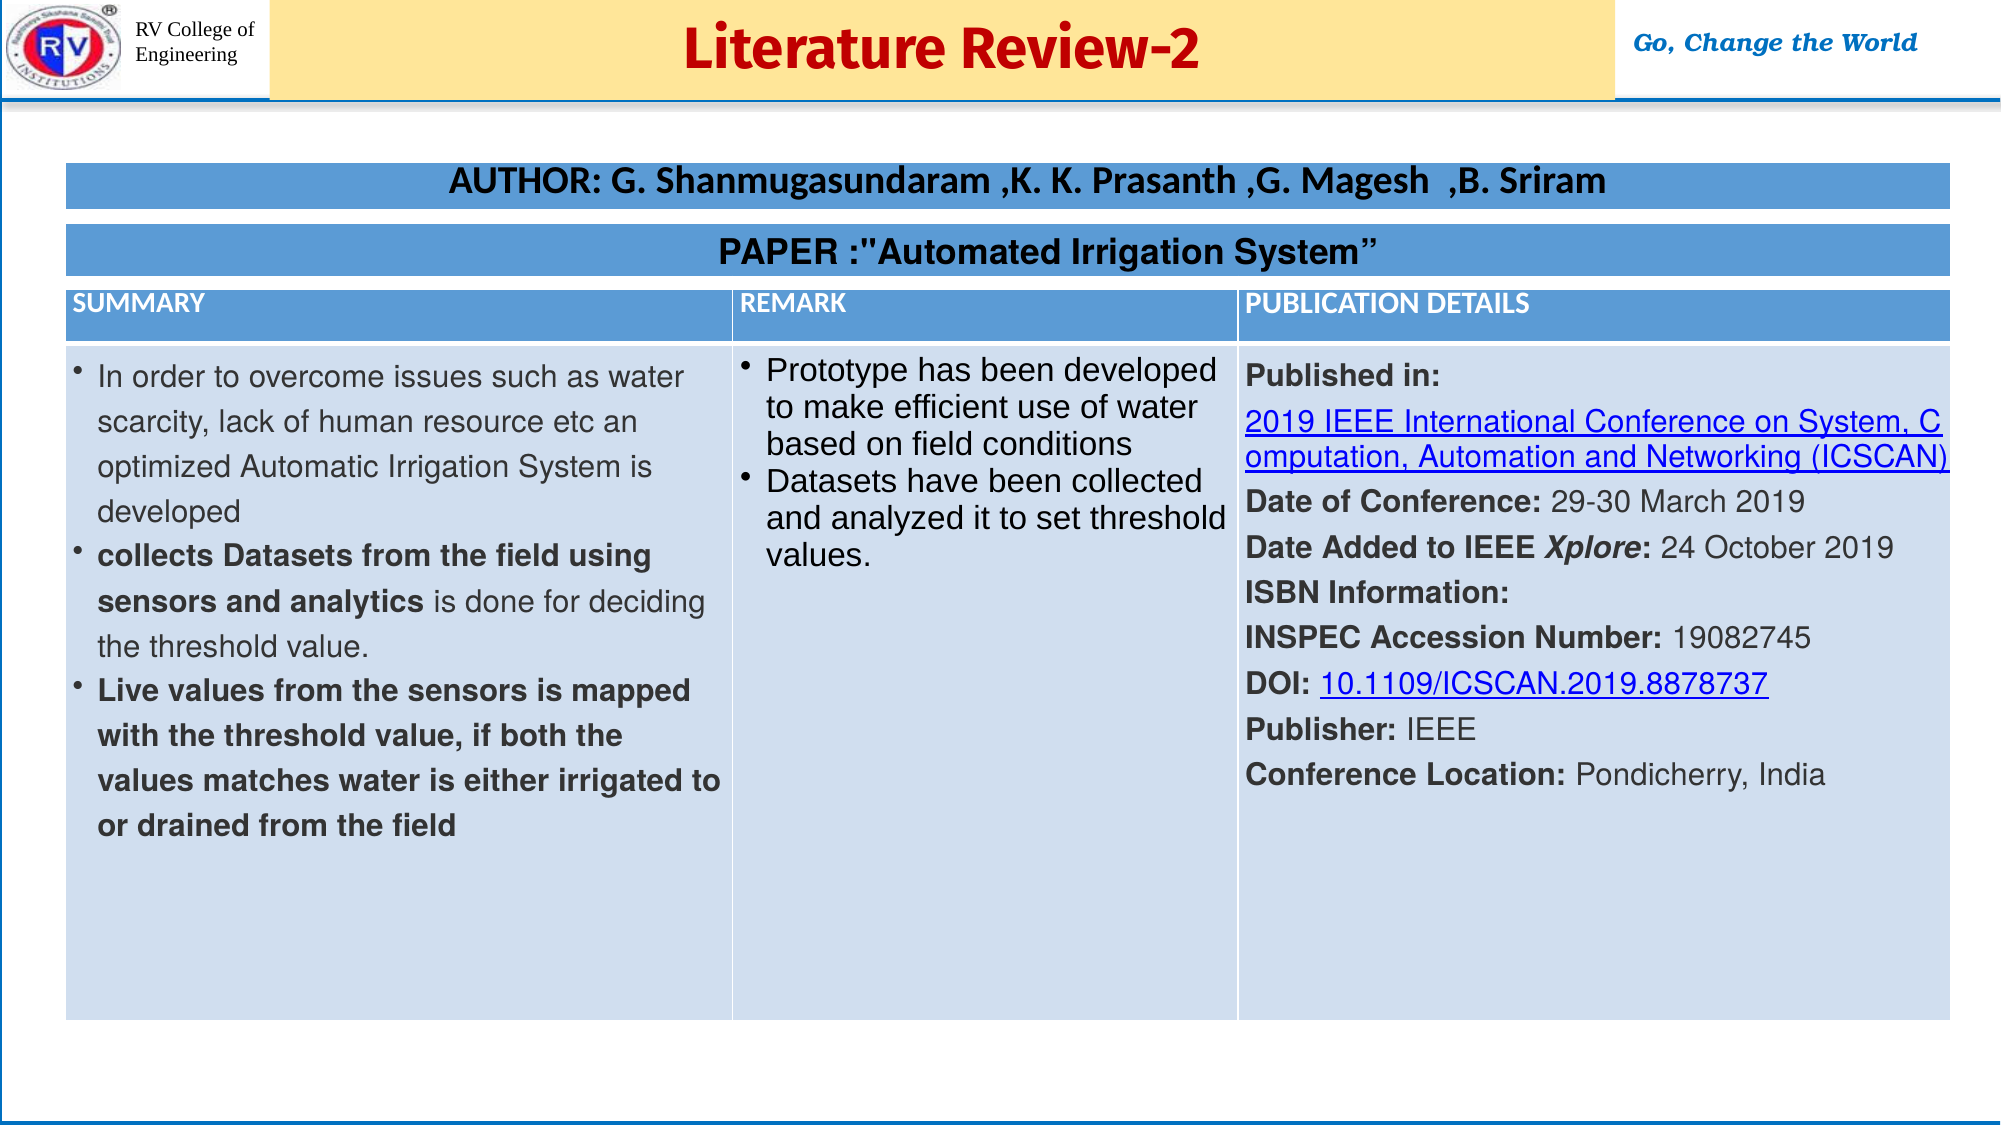

# Literature Review-2
| AUTHOR: G. Shanmugasundaram ,K. K. Prasanth ,G. Magesh ,B. Sriram |  |  |
| --- | --- | --- |
| PAPER :"Automated Irrigation System” |  |  |
| SUMMARY | REMARK | PUBLICATION DETAILS |
| In order to overcome issues such as water scarcity, lack of human resource etc an optimized Automatic Irrigation System is developed collects Datasets from the field using sensors and analytics is done for deciding the threshold value. Live values from the sensors is mapped with the threshold value, if both the values matches water is either irrigated to or drained from the field | Prototype has been developed to make efficient use of water based on field conditions Datasets have been collected and analyzed it to set threshold values. | Published in: 2019 IEEE International Conference on System, Computation, Automation and Networking (ICSCAN) Date of Conference: 29-30 March 2019 Date Added to IEEE Xplore: 24 October 2019 ISBN Information: INSPEC Accession Number: 19082745 DOI: 10.1109/ICSCAN.2019.8878737 Publisher: IEEE Conference Location: Pondicherry, India |